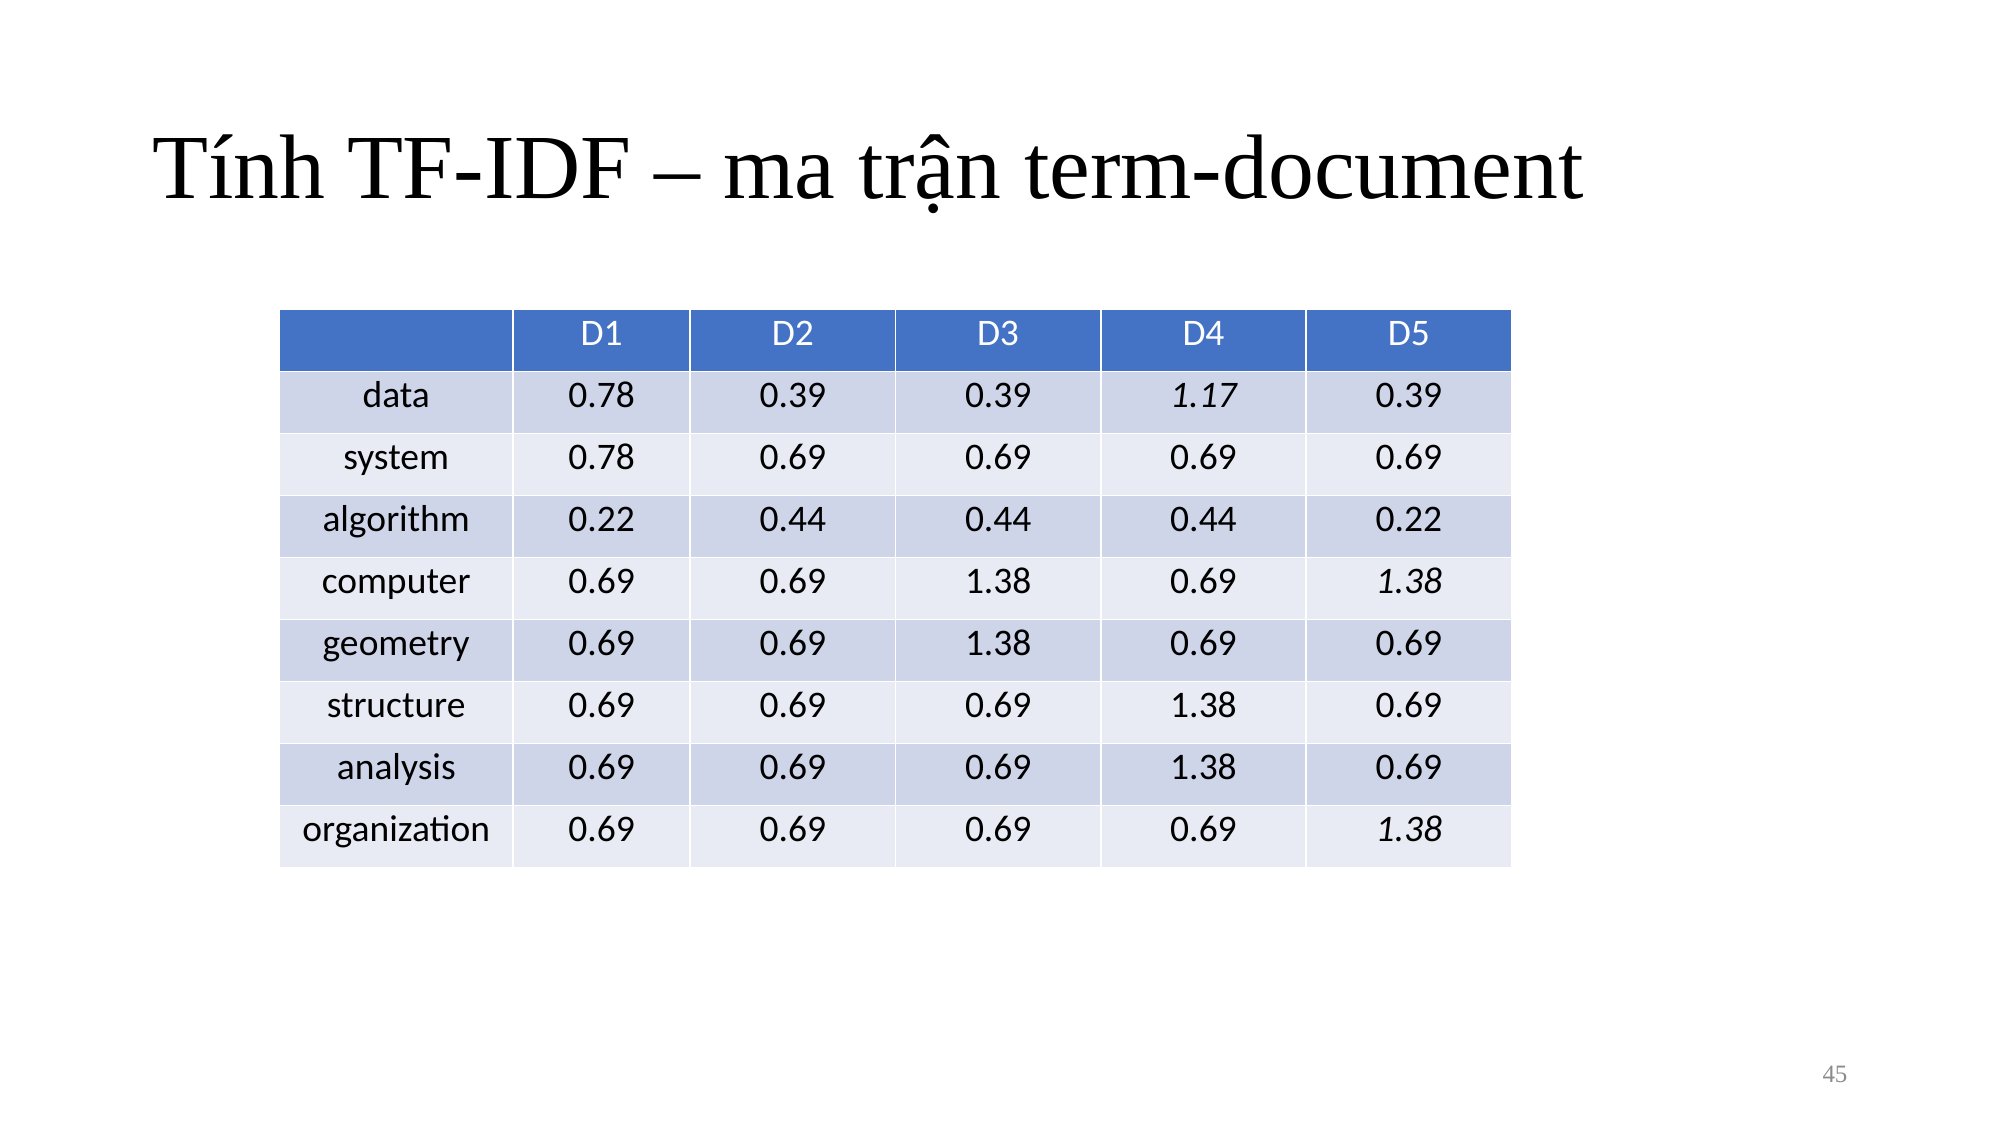

# Tính TF-IDF – ma trận term-document
|  | D1 | D2 | D3 | D4 | D5 |
| --- | --- | --- | --- | --- | --- |
| data | 0.78 | 0.39 | 0.39 | 1.17 | 0.39 |
| system | 0.78 | 0.69 | 0.69 | 0.69 | 0.69 |
| algorithm | 0.22 | 0.44 | 0.44 | 0.44 | 0.22 |
| computer | 0.69 | 0.69 | 1.38 | 0.69 | 1.38 |
| geometry | 0.69 | 0.69 | 1.38 | 0.69 | 0.69 |
| structure | 0.69 | 0.69 | 0.69 | 1.38 | 0.69 |
| analysis | 0.69 | 0.69 | 0.69 | 1.38 | 0.69 |
| organization | 0.69 | 0.69 | 0.69 | 0.69 | 1.38 |
45